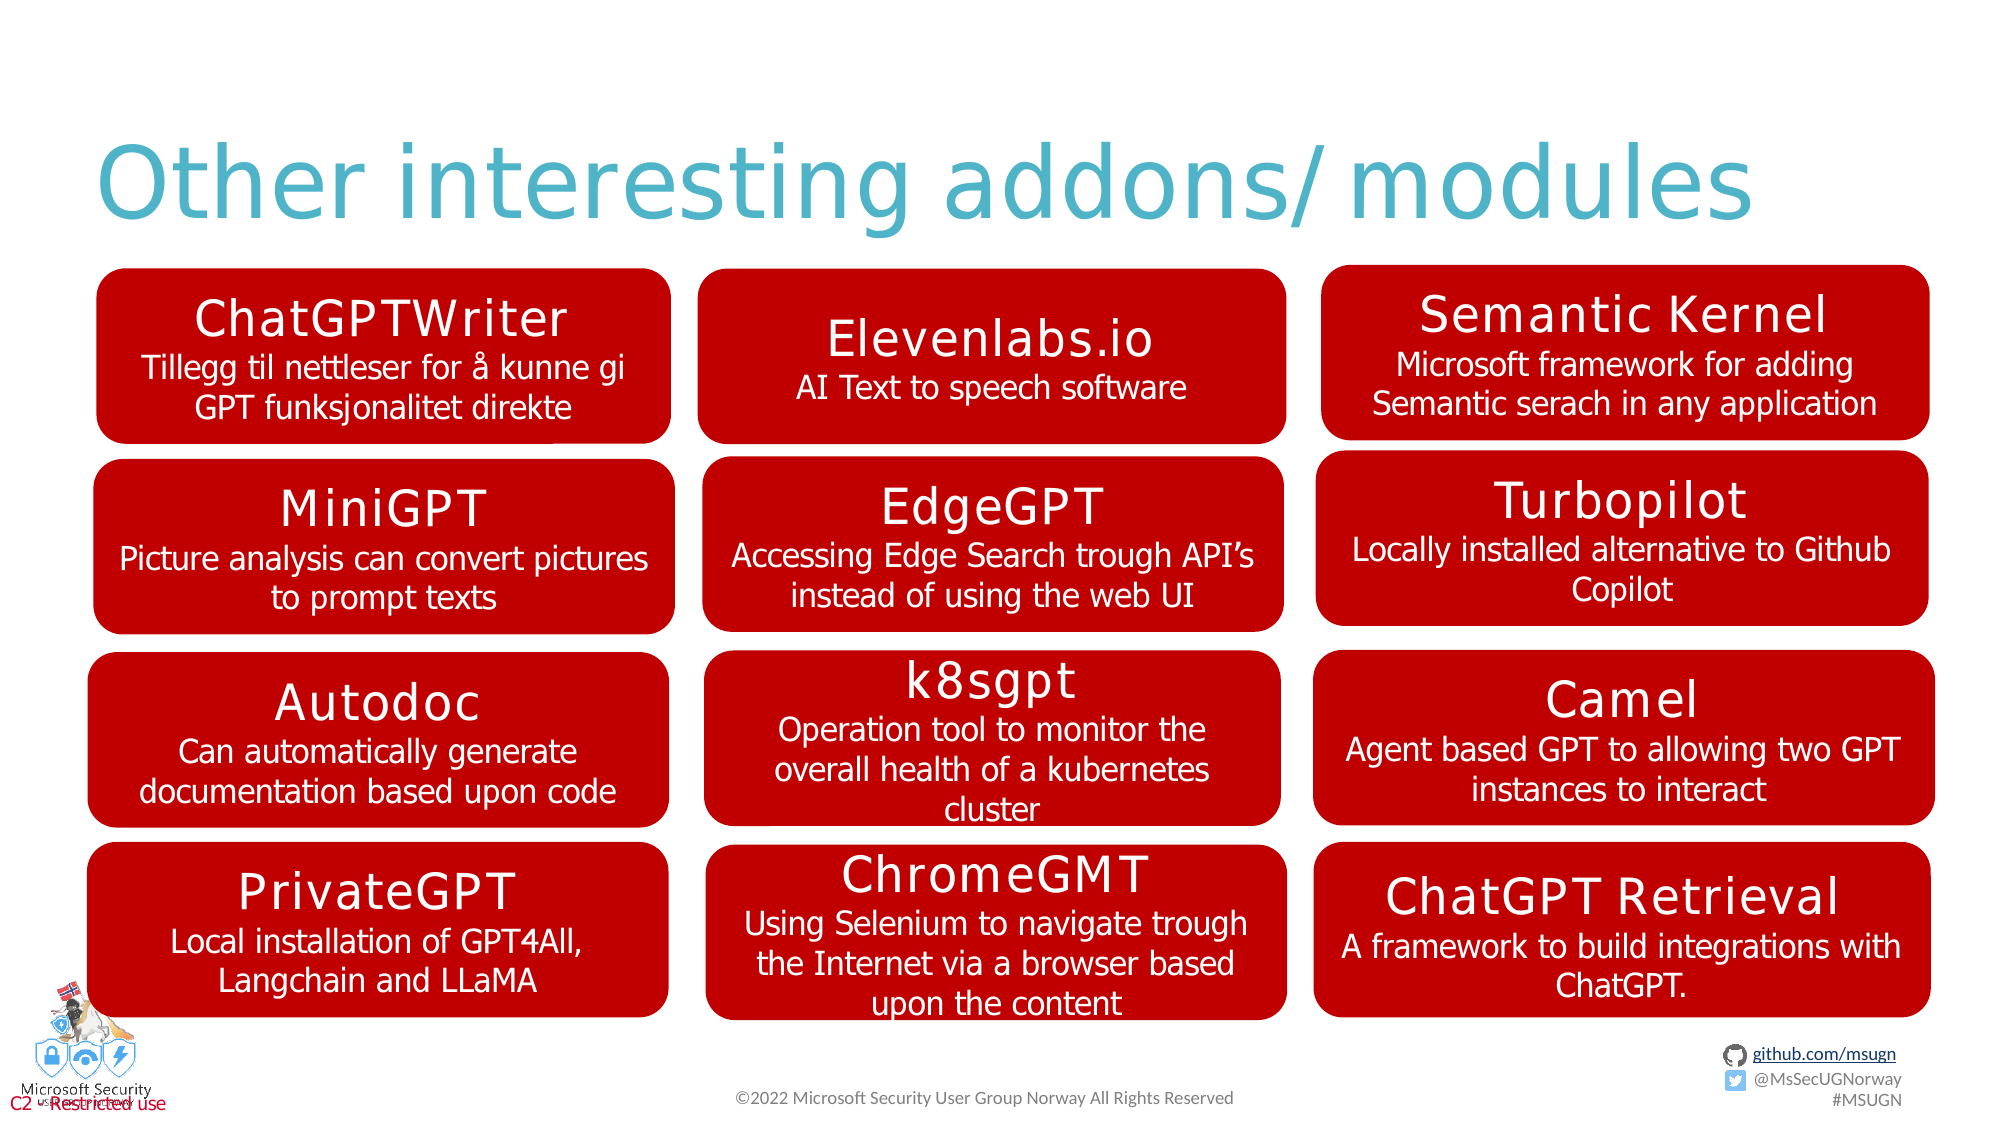

# Other interesting addons/modules
Semantic Kernel
Microsoft framework for adding Semantic serach in any application
ChatGPTWriter
Tillegg til nettleser for å kunne gi GPT funksjonalitet direkte
Elevenlabs.io
AI Text to speech software
Turbopilot
Locally installed alternative to Github Copilot
EdgeGPT
Accessing Edge Search trough API’s instead of using the web UI
MiniGPT
Picture analysis can convert pictures to prompt texts
Camel
Agent based GPT to allowing two GPT instances to interact
k8sgpt
Operation tool to monitor the overall health of a kubernetes cluster
Autodoc
Can automatically generate documentation based upon code
PrivateGPT
Local installation of GPT4All, Langchain and LLaMA

ChatGPT Retrieval
A framework to build integrations with ChatGPT.
ChromeGMT
Using Selenium to navigate trough the Internet via a browser based upon the content